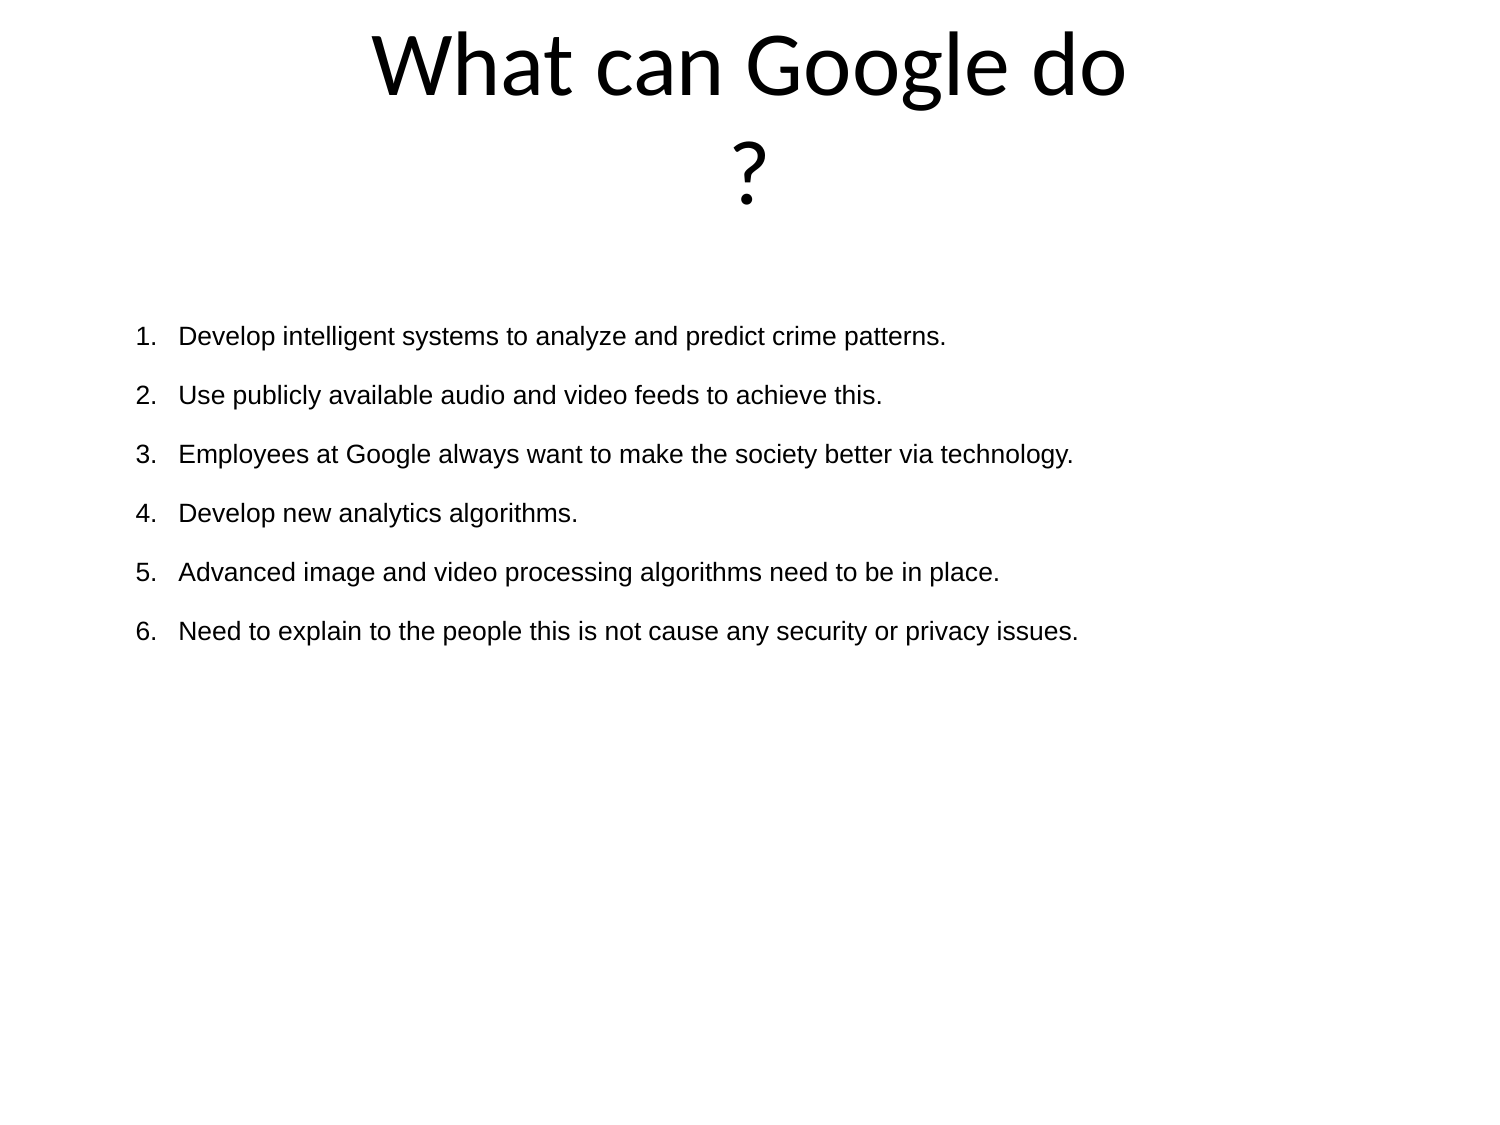

# What can Google do ?
 Develop intelligent systems to analyze and predict crime patterns.

 Use publicly available audio and video feeds to achieve this.

 Employees at Google always want to make the society better via technology.

 Develop new analytics algorithms.

 Advanced image and video processing algorithms need to be in place.

 Need to explain to the people this is not cause any security or privacy issues.